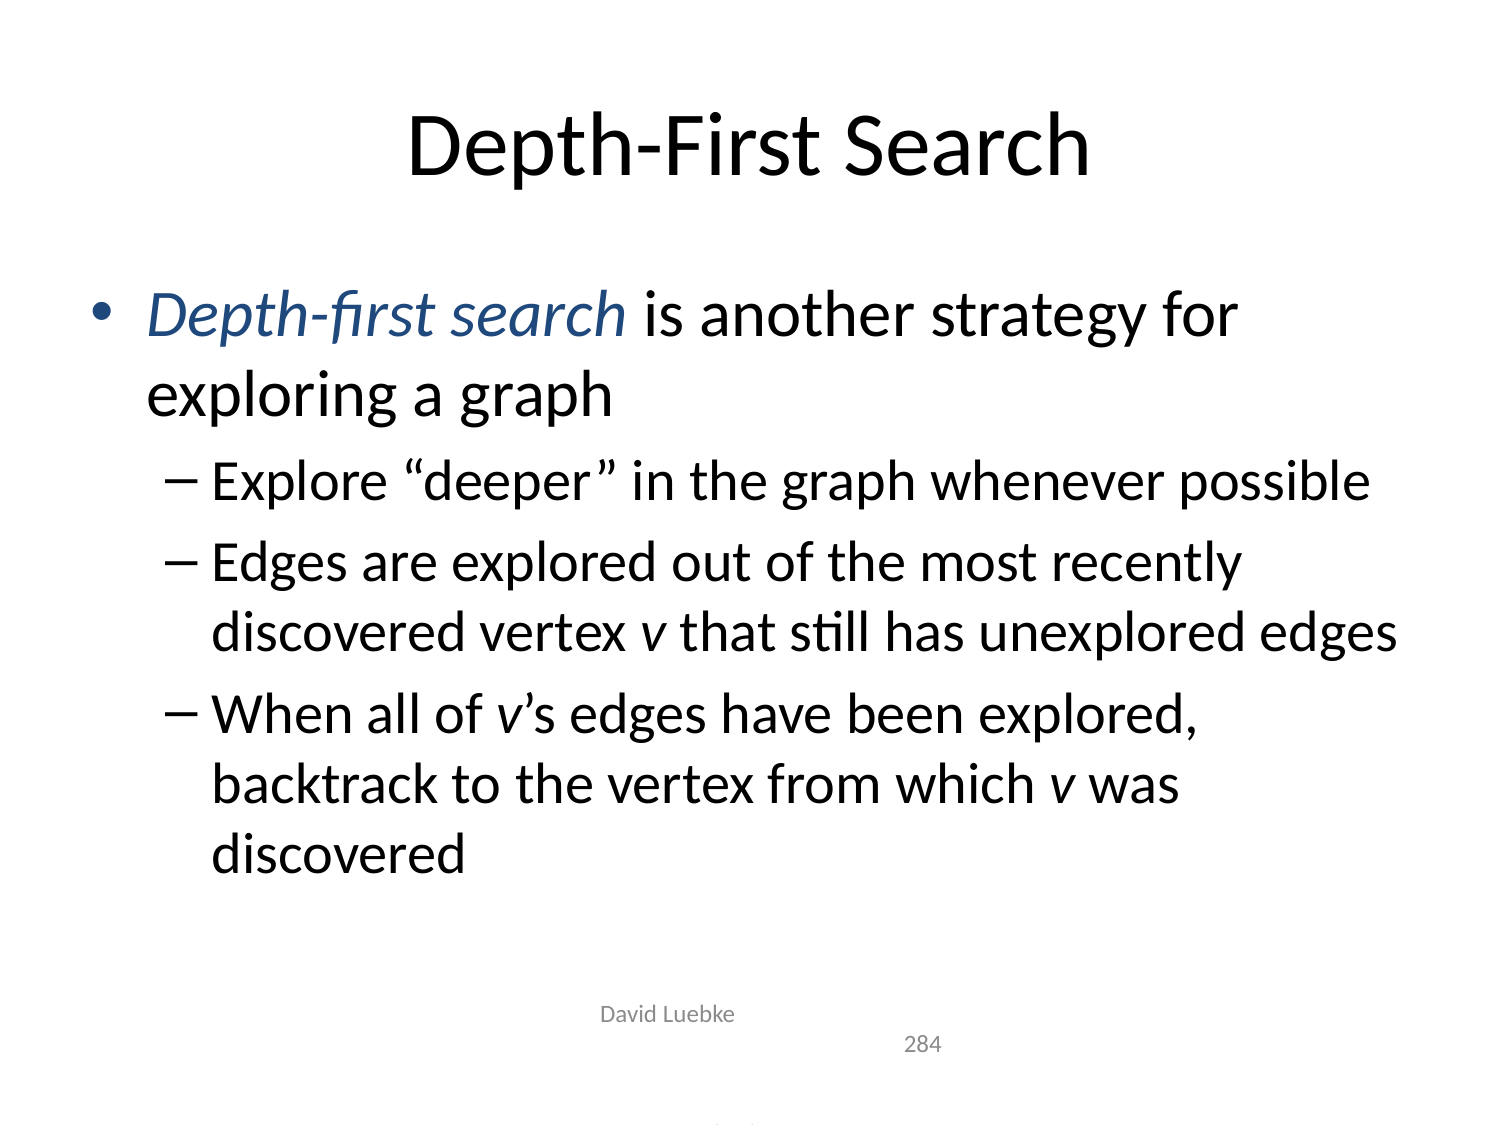

# Depth-First Search
Depth-first search is another strategy for exploring a graph
Explore “deeper” in the graph whenever possible
Edges are explored out of the most recently discovered vertex v that still has unexplored edges
When all of v’s edges have been explored, backtrack to the vertex from which v was discovered

David Luebke				         284 				            4/23/2019